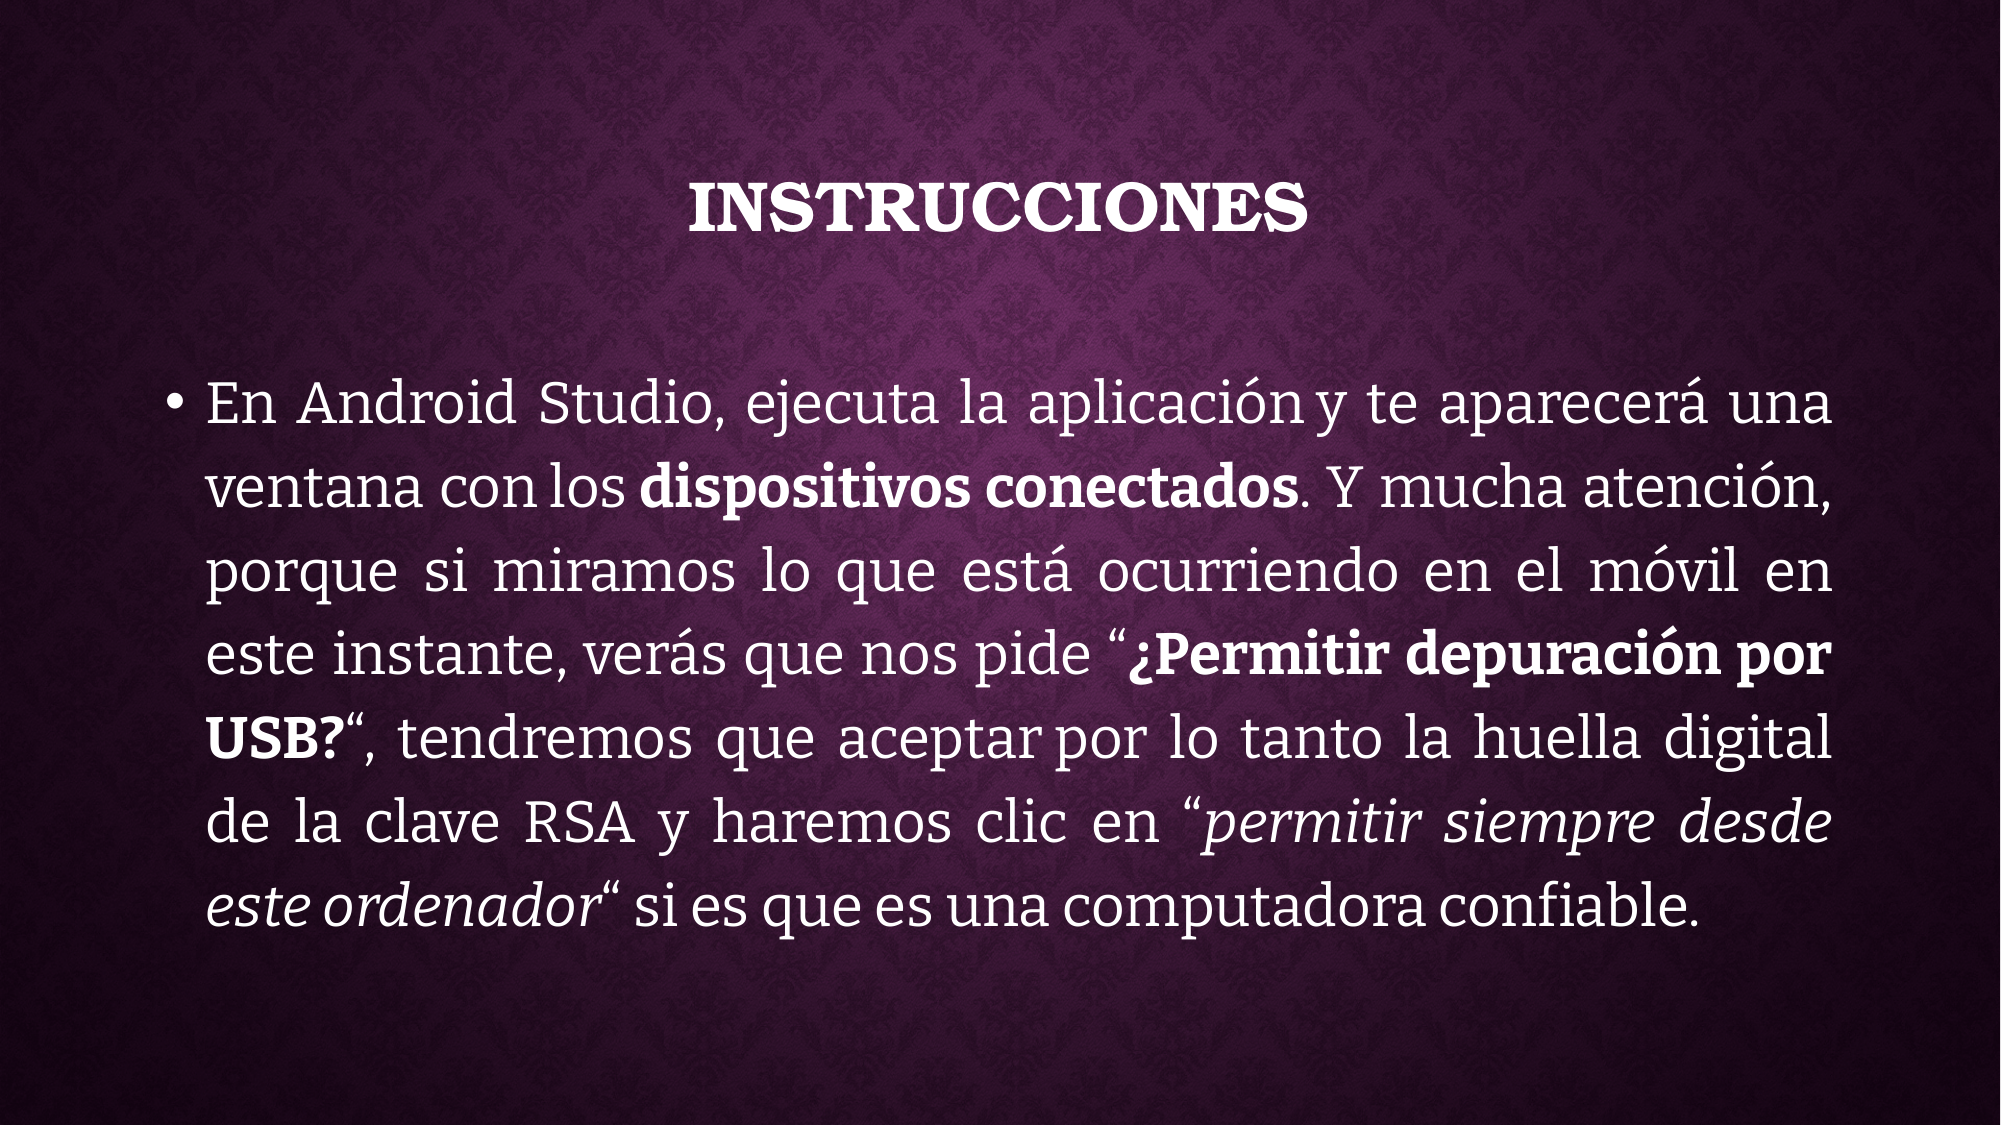

# Instrucciones
En Android Studio, ejecuta la aplicación y te aparecerá una ventana con los dispositivos conectados. Y mucha atención, porque si miramos lo que está ocurriendo en el móvil en este instante, verás que nos pide “¿Permitir depuración por USB?“, tendremos que aceptar por lo tanto la huella digital de la clave RSA y haremos clic en “permitir siempre desde este ordenador“ si es que es una computadora confiable.